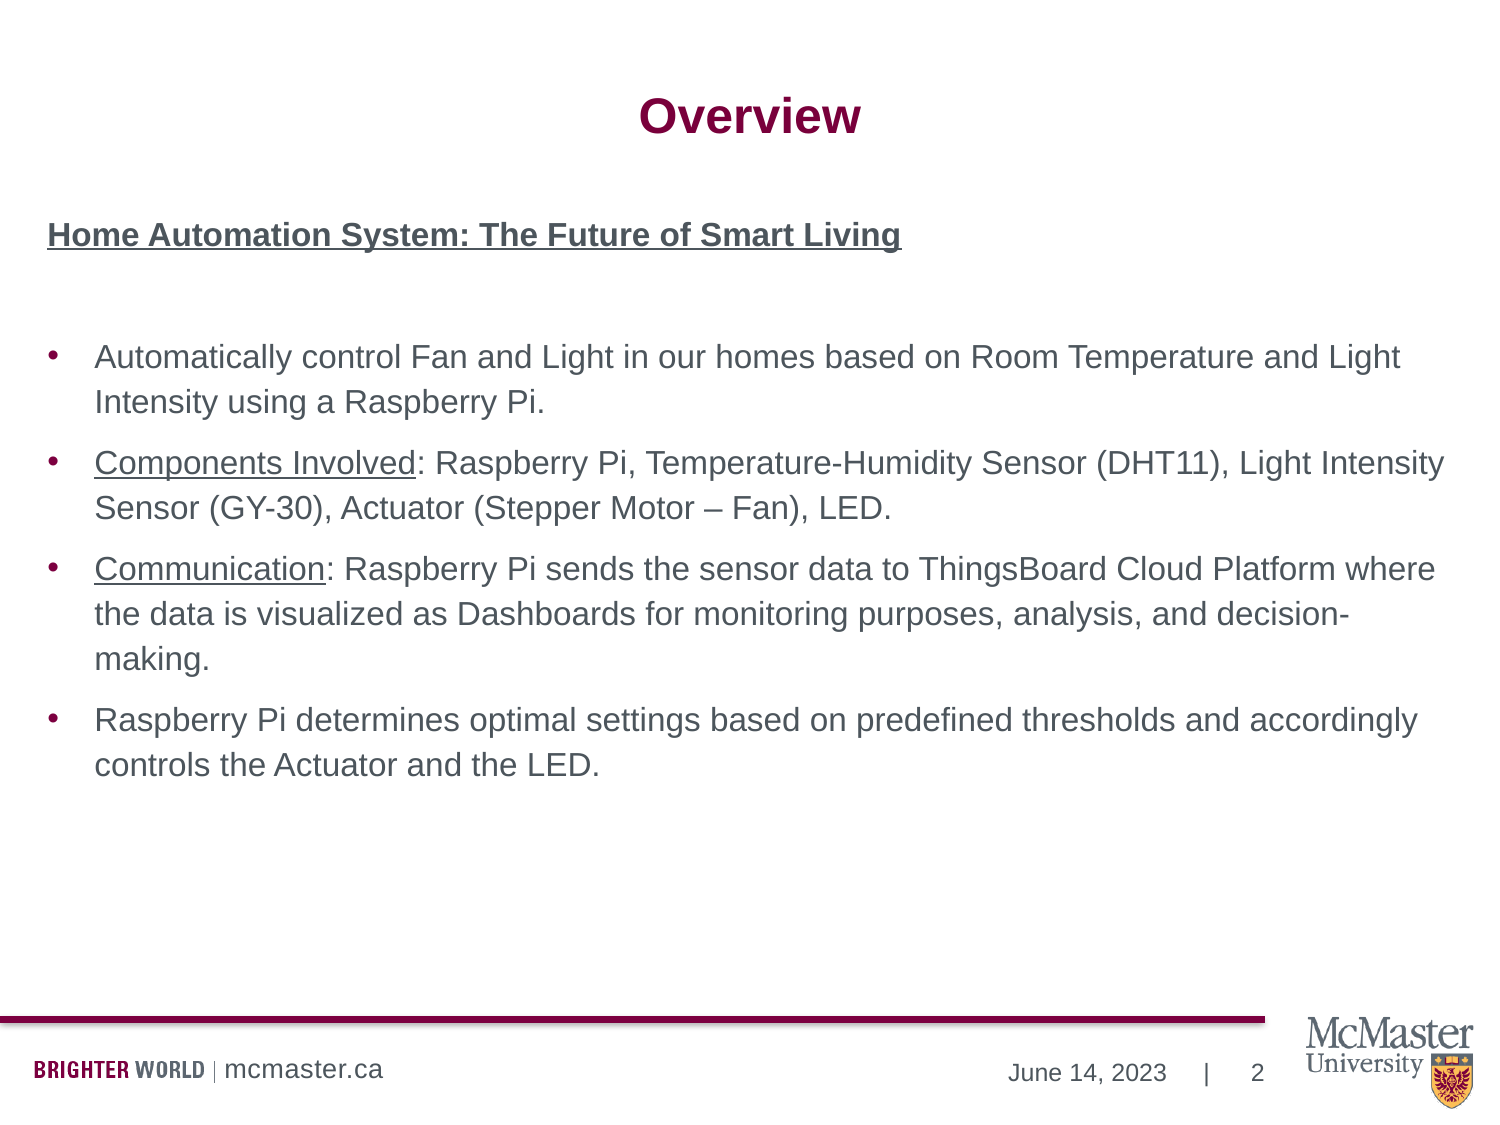

# Overview

Home Automation System: The Future of Smart Living

Automatically control Fan and Light in our homes based on Room Temperature and Light Intensity using a Raspberry Pi.
Components Involved: Raspberry Pi, Temperature-Humidity Sensor (DHT11), Light Intensity Sensor (GY-30), Actuator (Stepper Motor – Fan), LED.
Communication: Raspberry Pi sends the sensor data to ThingsBoard Cloud Platform where the data is visualized as Dashboards for monitoring purposes, analysis, and decision-making.
Raspberry Pi determines optimal settings based on predefined thresholds and accordingly controls the Actuator and the LED.

2
June 14, 2023